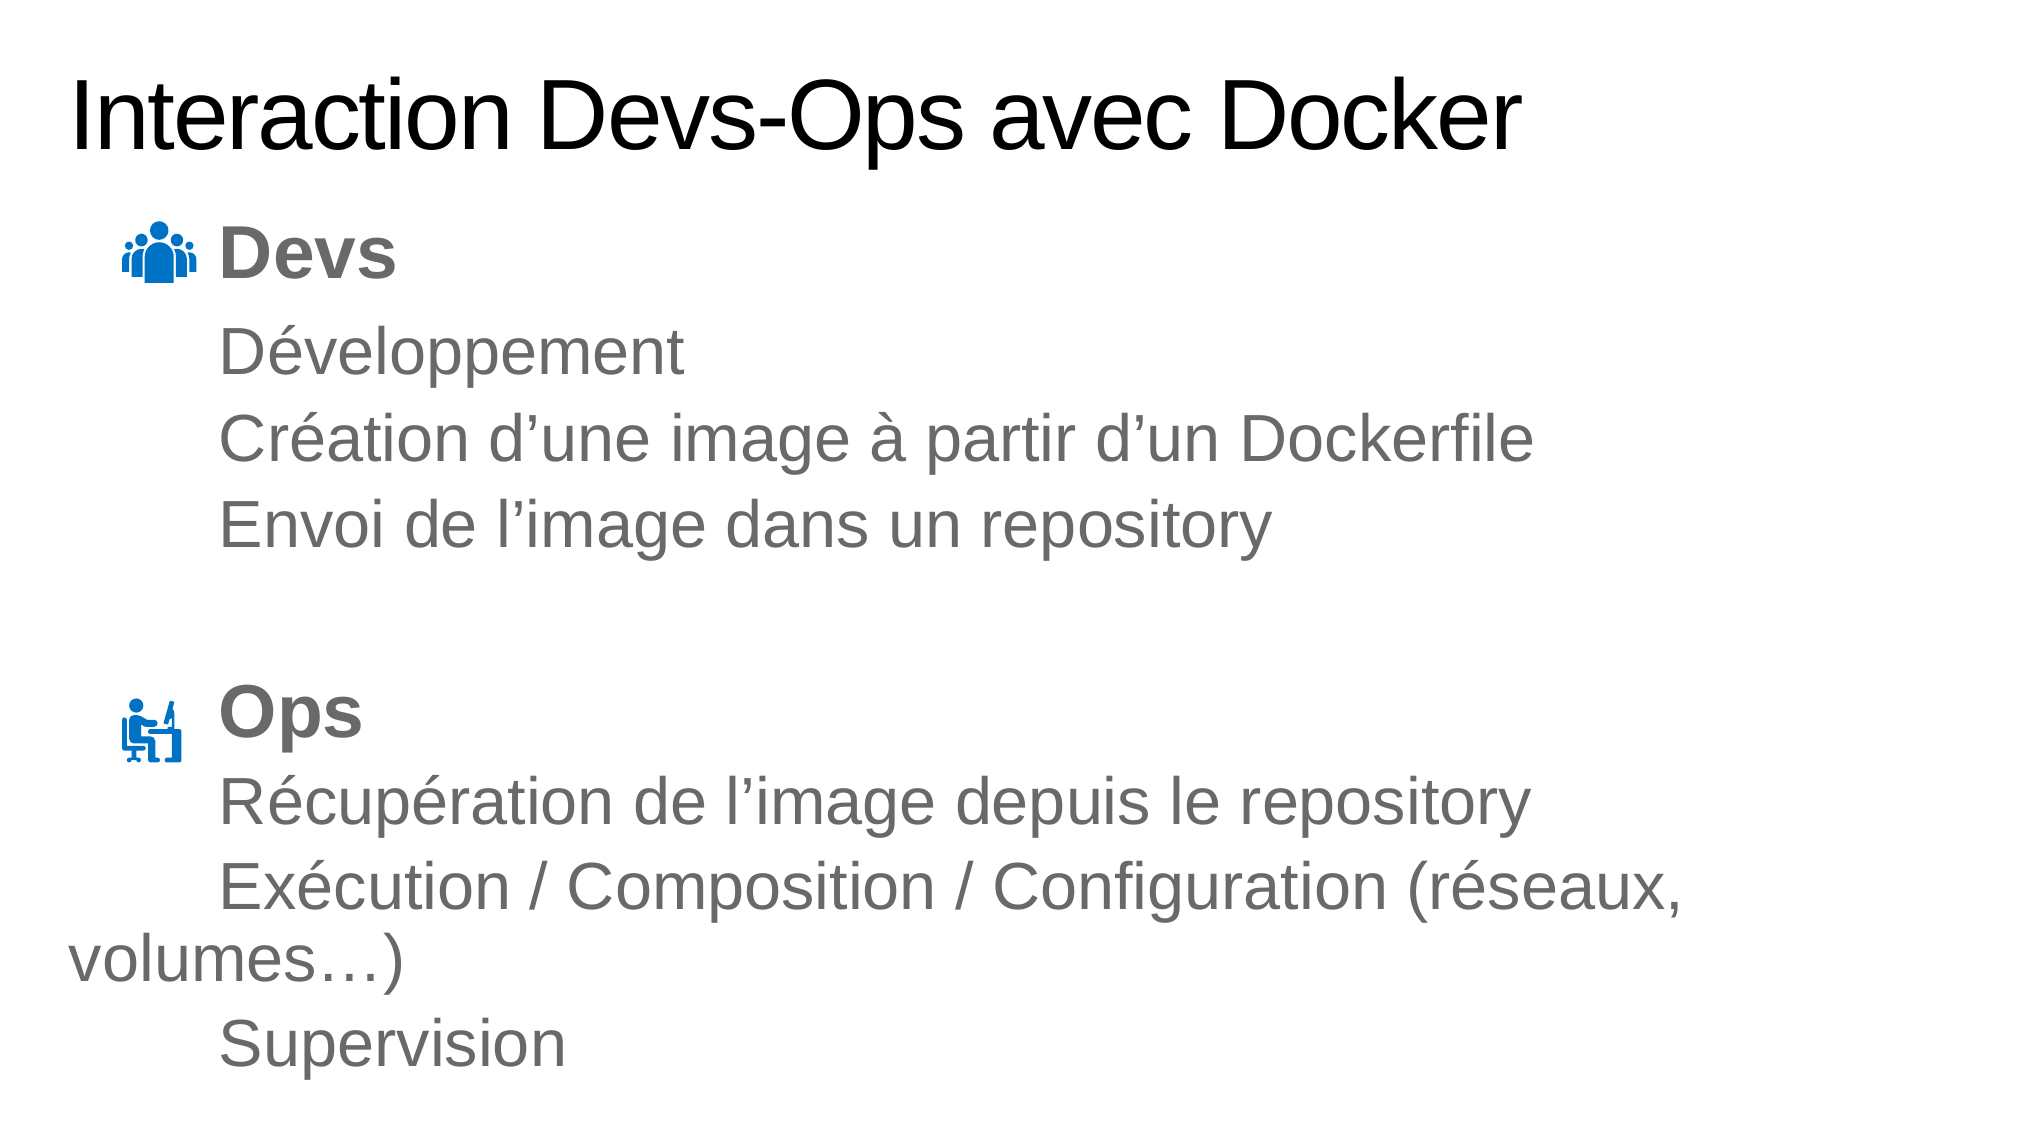

# Interaction Devs-Ops avec Docker
	Devs
	Développement
	Création d’une image à partir d’un Dockerfile
	Envoi de l’image dans un repository

	Ops
	Récupération de l’image depuis le repository
	Exécution / Composition / Configuration (réseaux, volumes…)
	Supervision